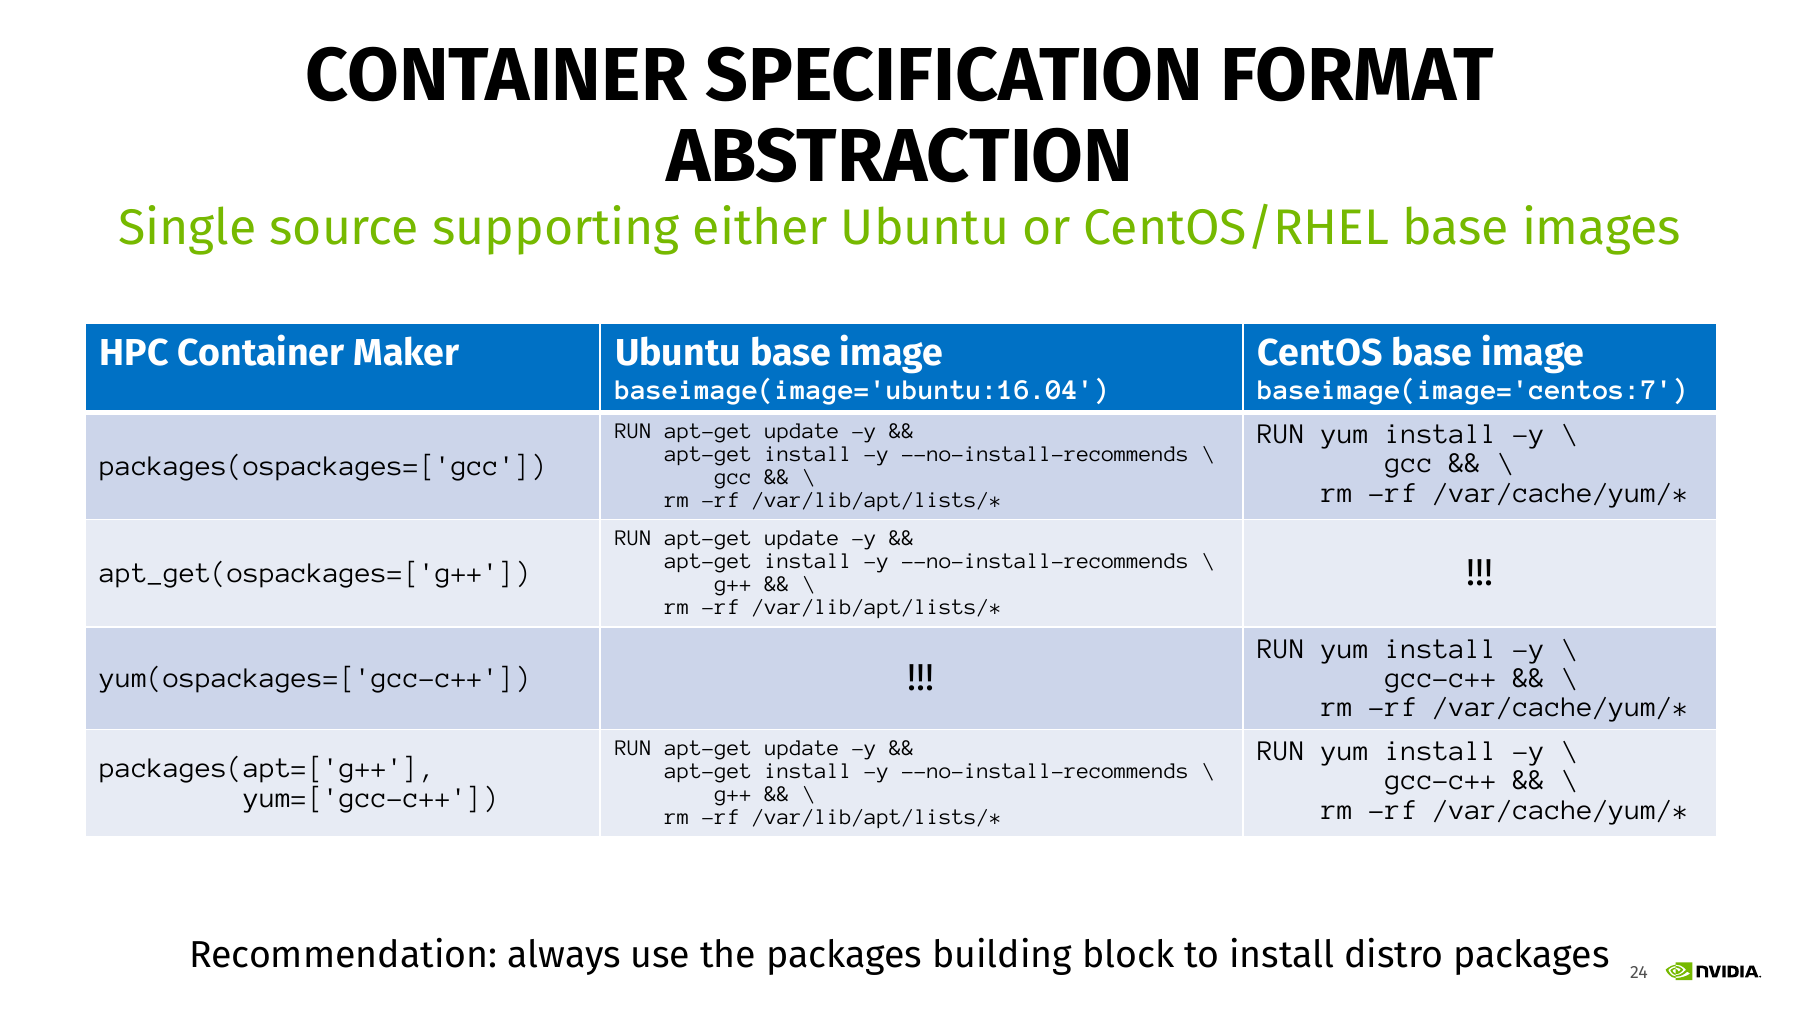

# Container Specification format abstraction
Single source supporting either Ubuntu or CentOS/RHEL base images
| HPC Container Maker | Ubuntu base image baseimage(image='ubuntu:16.04') | CentOS base image baseimage(image='centos:7') |
| --- | --- | --- |
| packages(ospackages=['gcc']) | RUN apt-get update –y && apt-get install –y --no-install-recommends \ gcc && \ rm –rf /var/lib/apt/lists/\* | RUN yum install –y \ gcc && \ rm -rf /var/cache/yum/\* |
| apt\_get(ospackages=['g++']) | RUN apt-get update –y && apt-get install –y --no-install-recommends \ g++ && \ rm –rf /var/lib/apt/lists/\* | !!! |
| yum(ospackages=['gcc-c++']) | !!! | RUN yum install –y \ gcc-c++ && \ rm -rf /var/cache/yum/\* |
| packages(apt=['g++'], yum=['gcc-c++']) | RUN apt-get update –y && apt-get install –y --no-install-recommends \ g++ && \ rm –rf /var/lib/apt/lists/\* | RUN yum install –y \ gcc-c++ && \ rm -rf /var/cache/yum/\* |
Recommendation: always use the packages building block to install distro packages